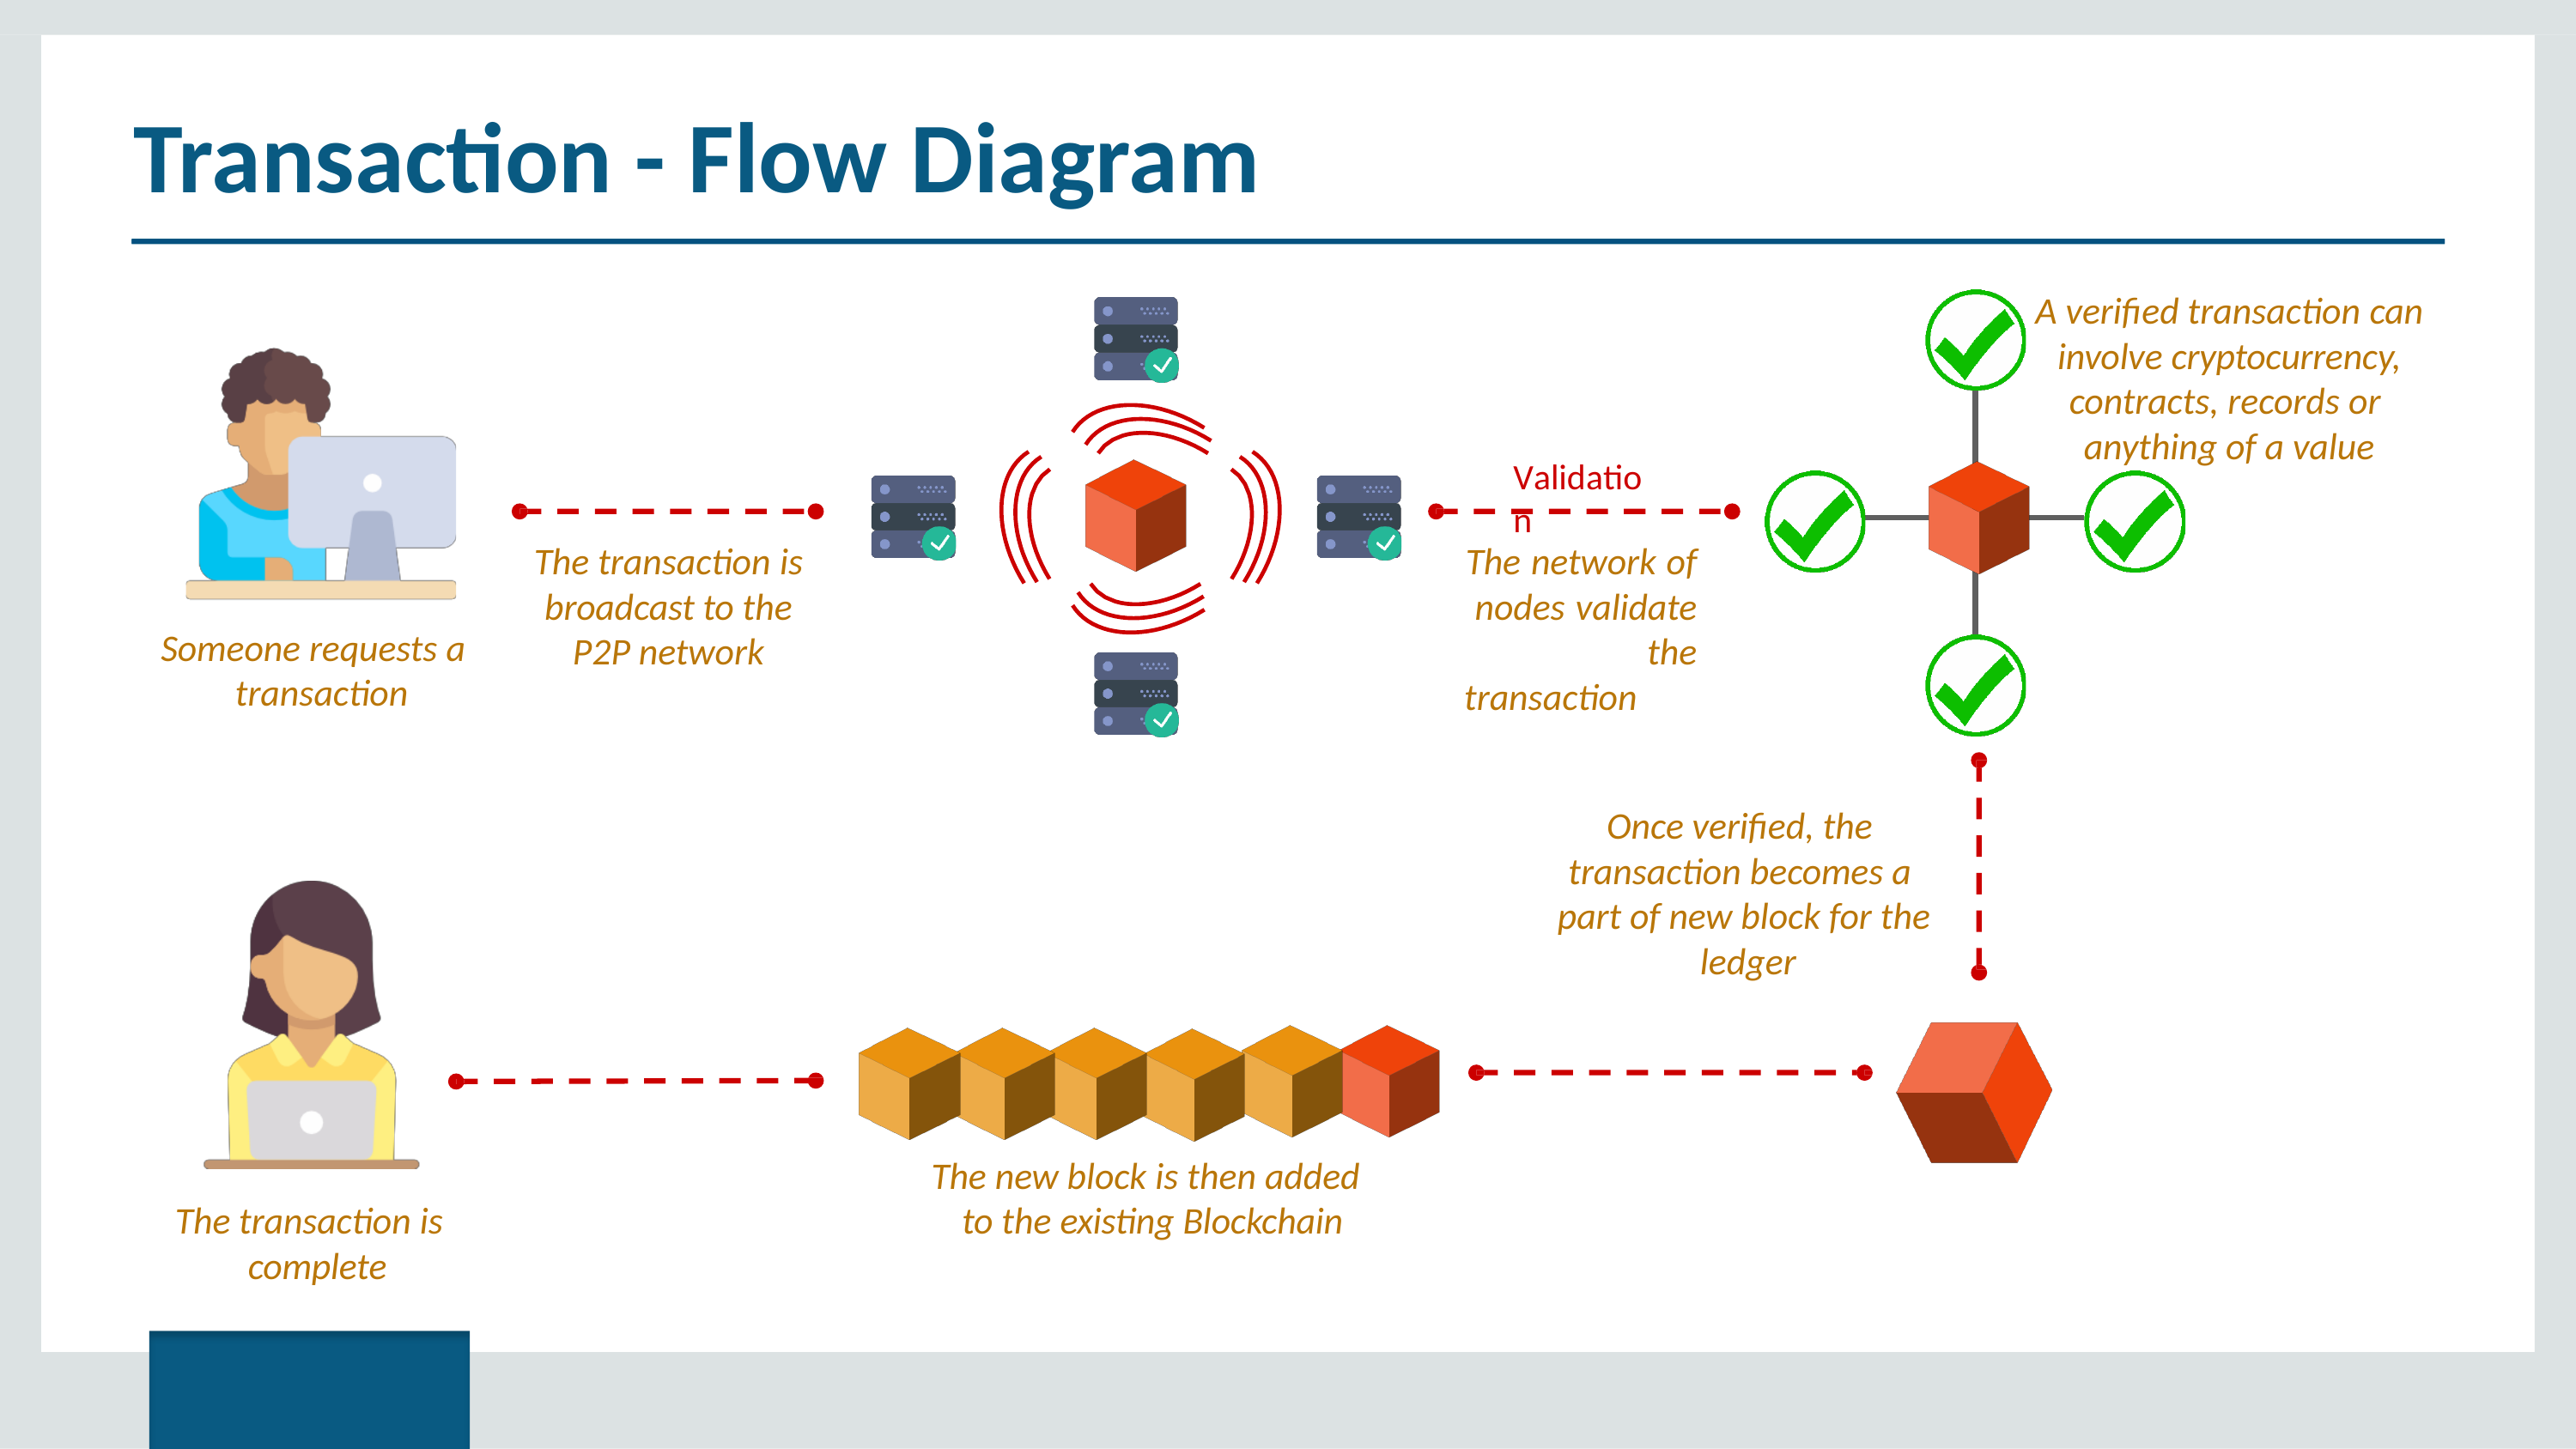

# Transaction - Flow Diagram

A verified transaction can  involve cryptocurrency,  contracts, records or  anything of a value

Validation

The transaction is  broadcast to the  P2P network
The network of  nodes validate  the transaction

Someone requests a  transaction

Once verified, the  transaction becomes a  part of new block for the  ledger

The new block is then added  to the existing Blockchain
The transaction is  complete